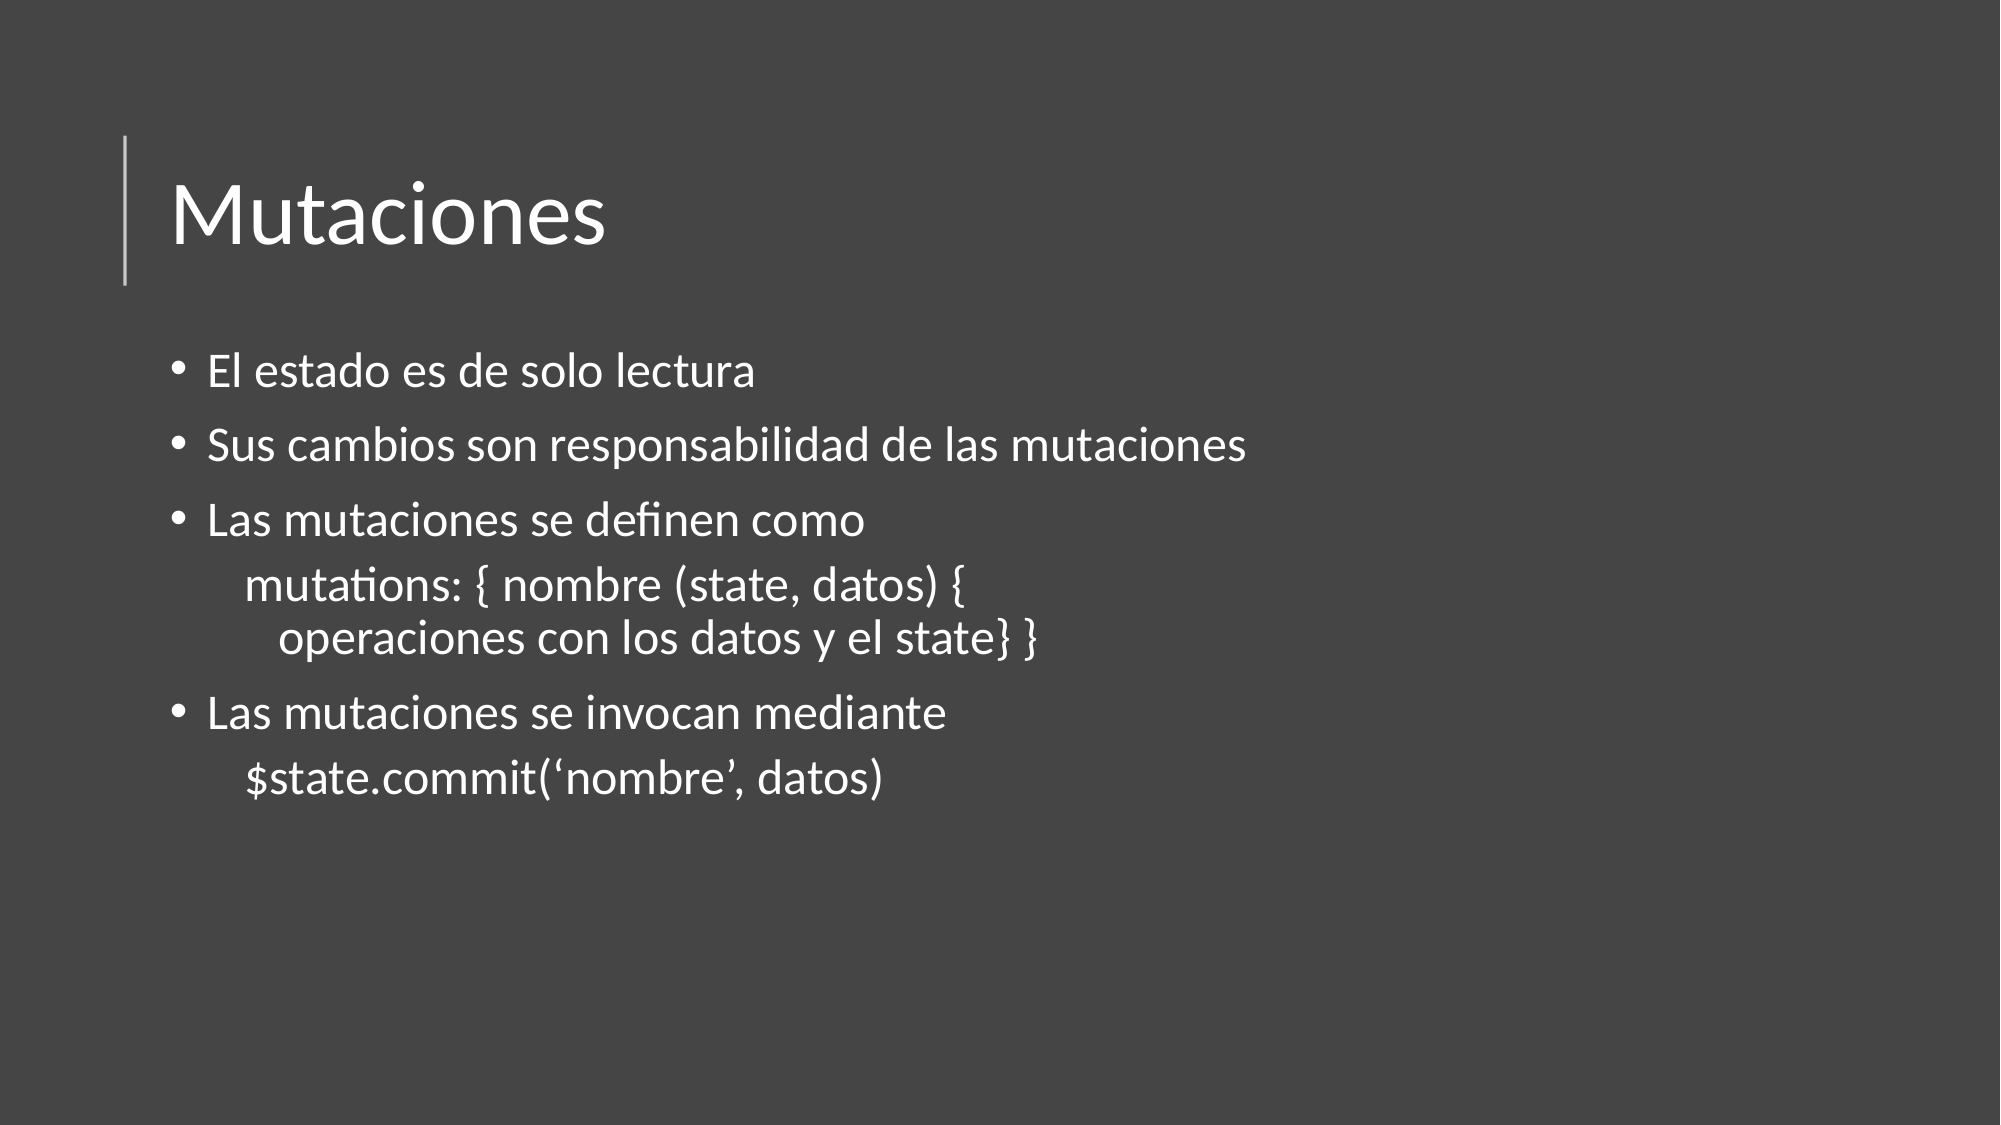

# Mutaciones
El estado es de solo lectura
Sus cambios son responsabilidad de las mutaciones
Las mutaciones se definen como
mutations: { nombre (state, datos) {
   operaciones con los datos y el state} }
Las mutaciones se invocan mediante
$state.commit(‘nombre’, datos)